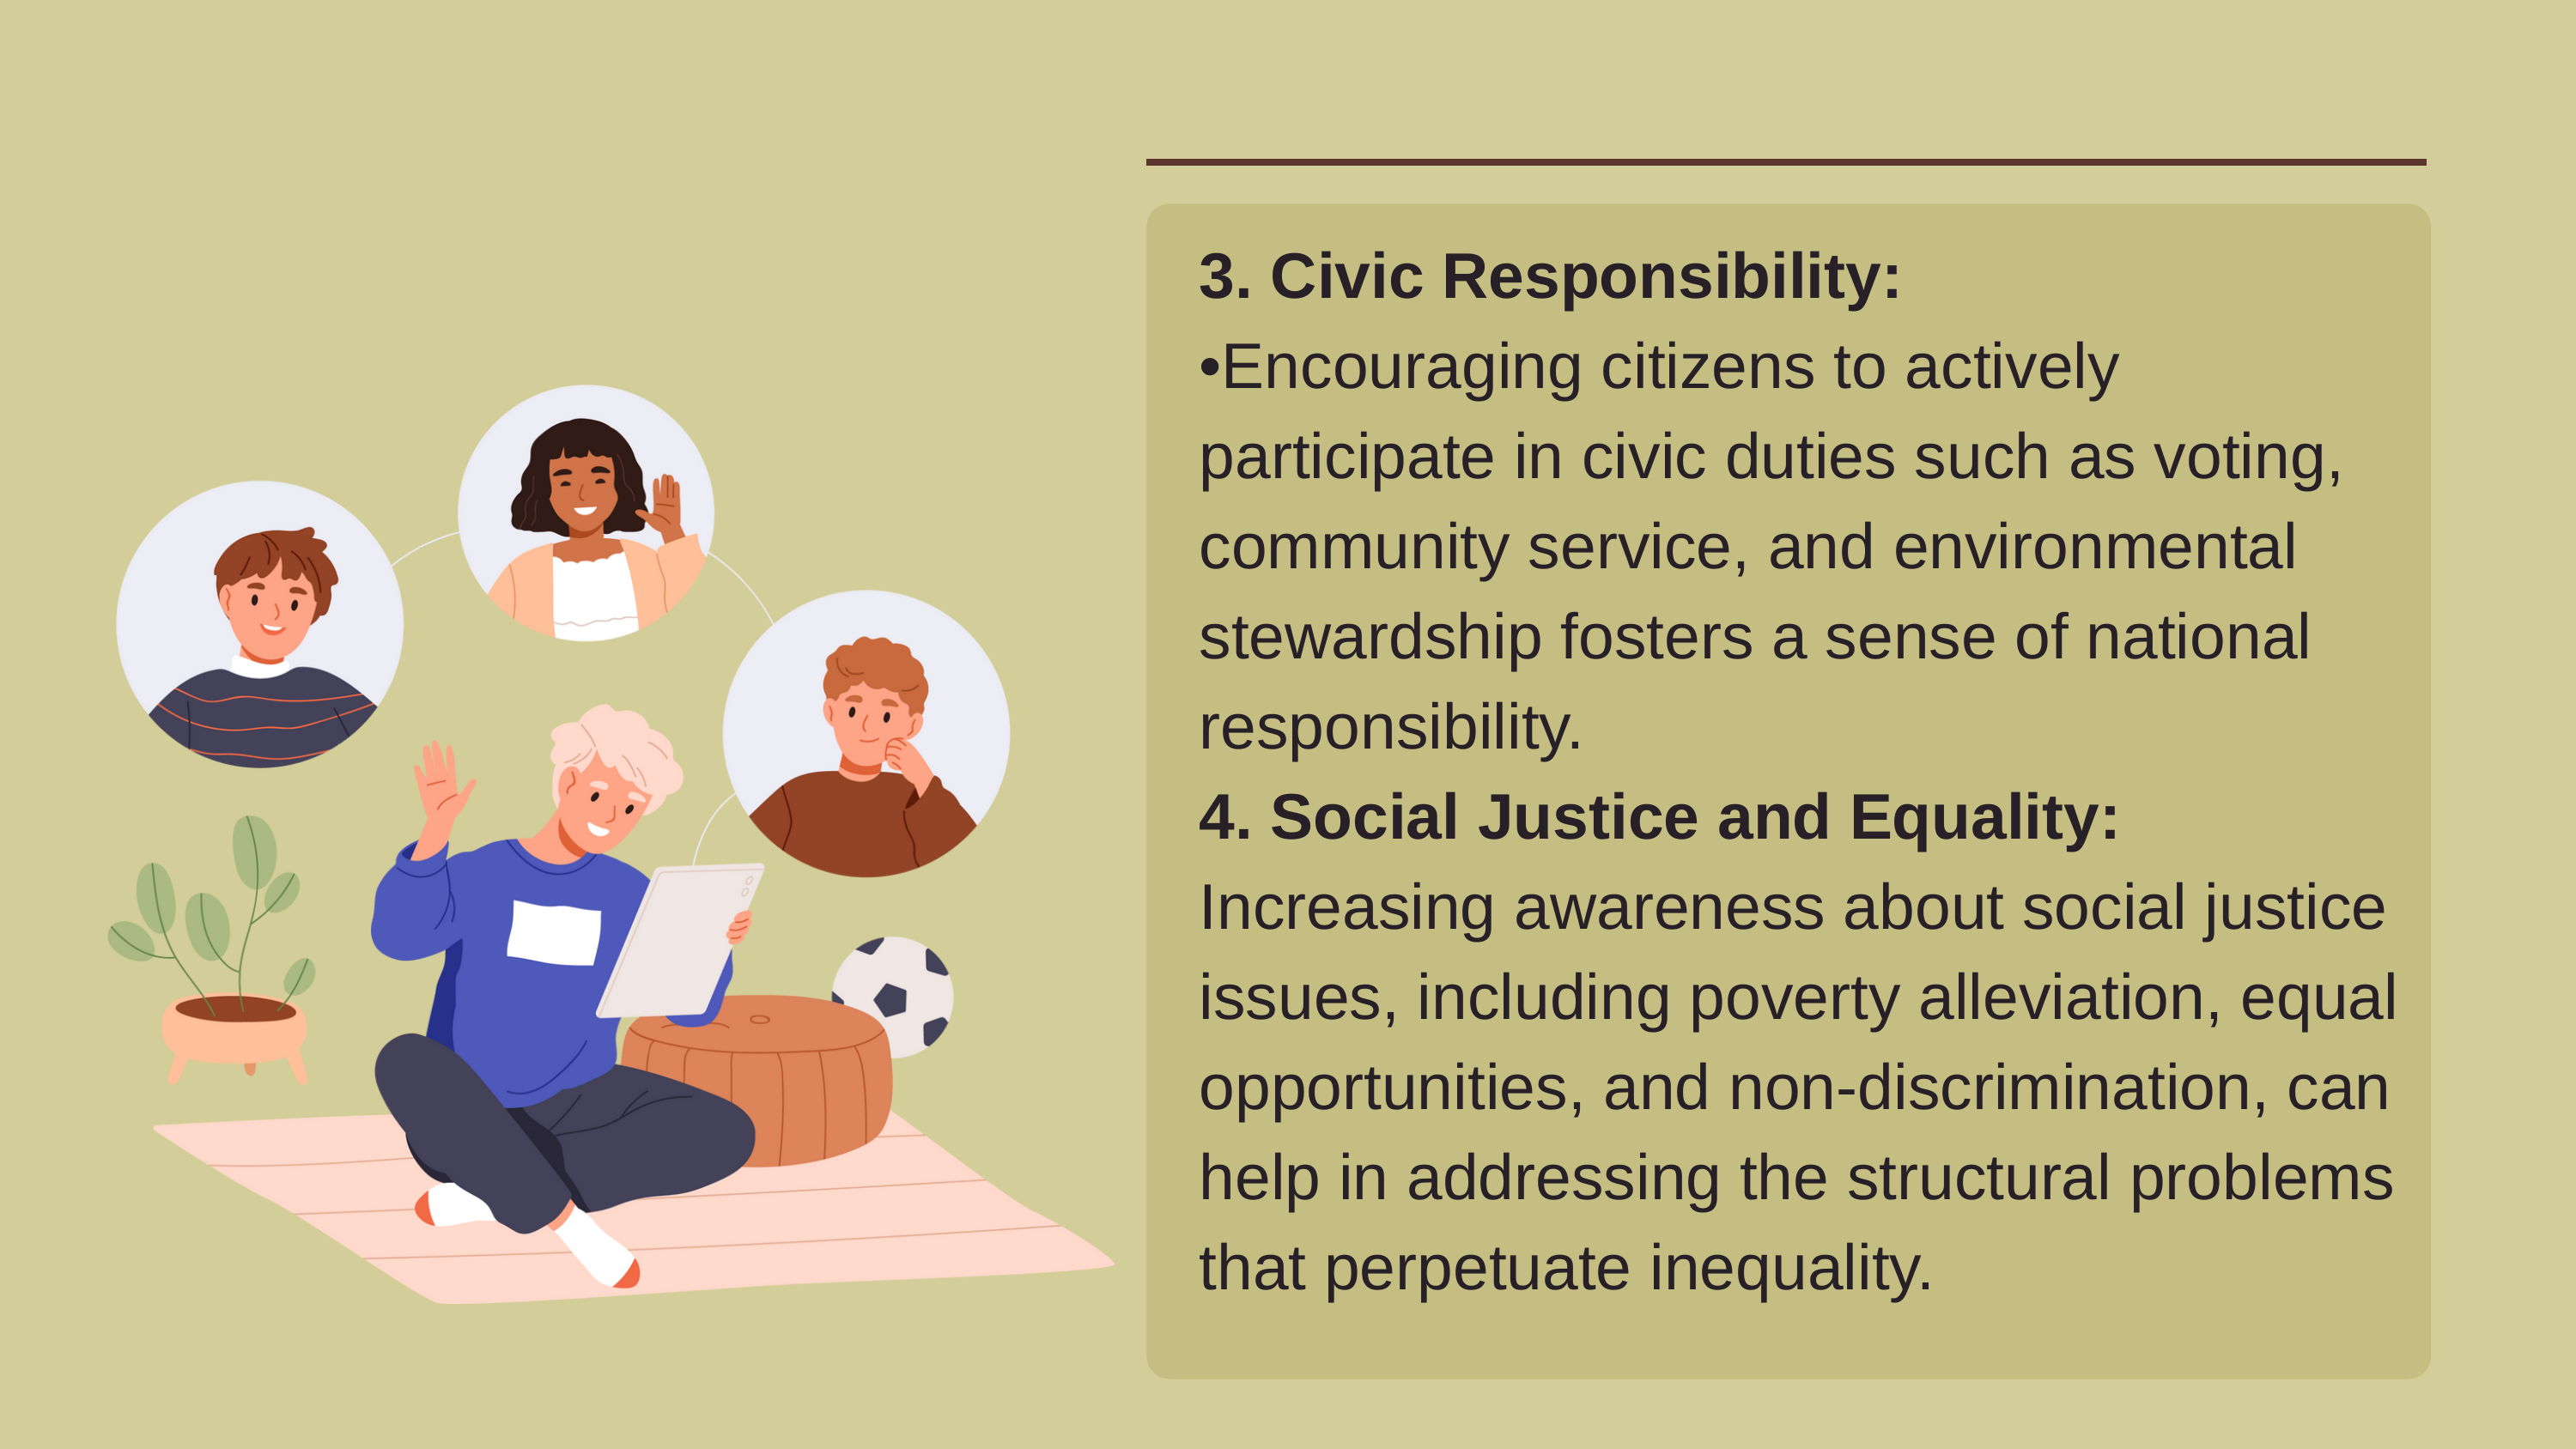

3. Civic Responsibility:
•Encouraging citizens to actively participate in civic duties such as voting, community service, and environmental stewardship fosters a sense of national responsibility.
4. Social Justice and Equality:
Increasing awareness about social justice issues, including poverty alleviation, equal opportunities, and non-discrimination, can help in addressing the structural problems that perpetuate inequality.